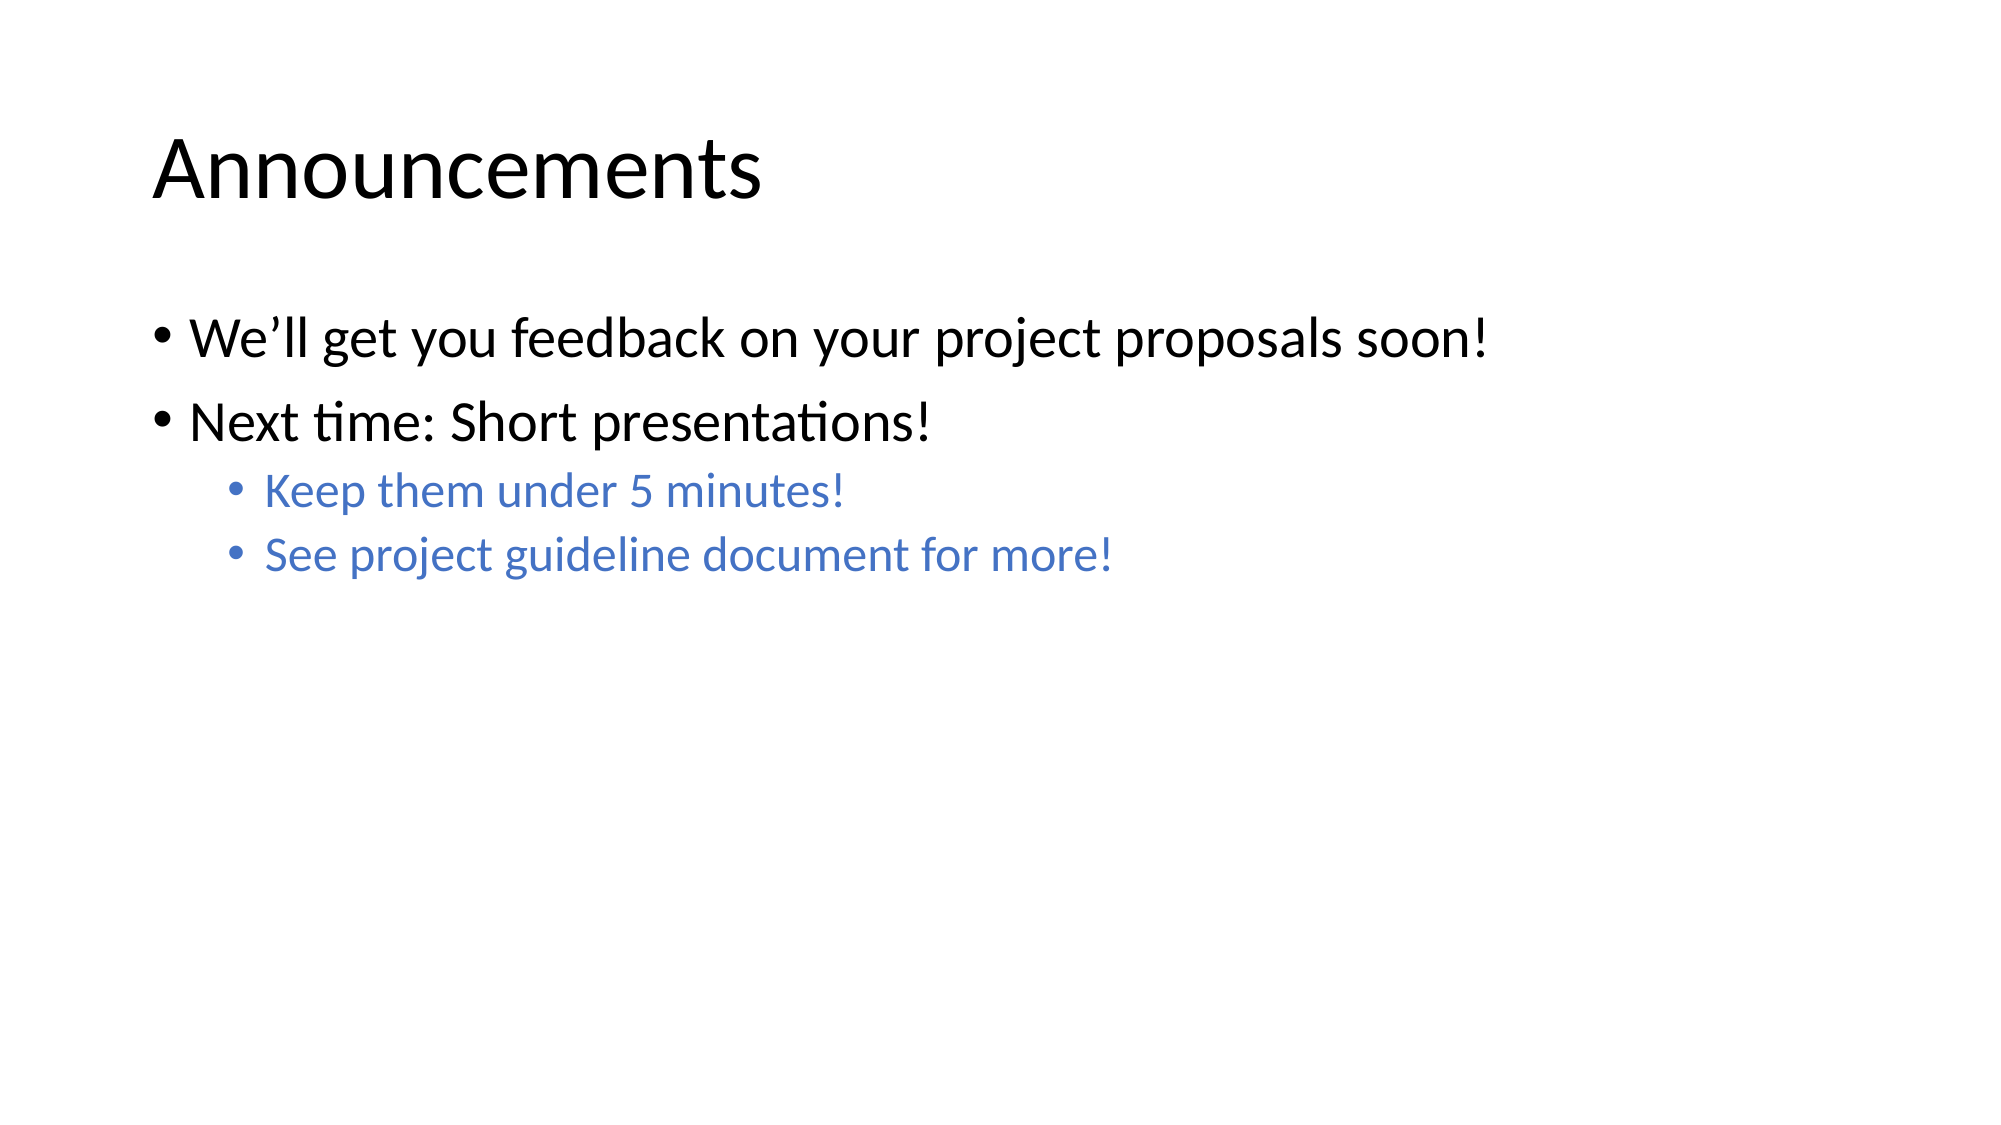

# Announcements
We’ll get you feedback on your project proposals soon!
Next time: Short presentations!
Keep them under 5 minutes!
See project guideline document for more!